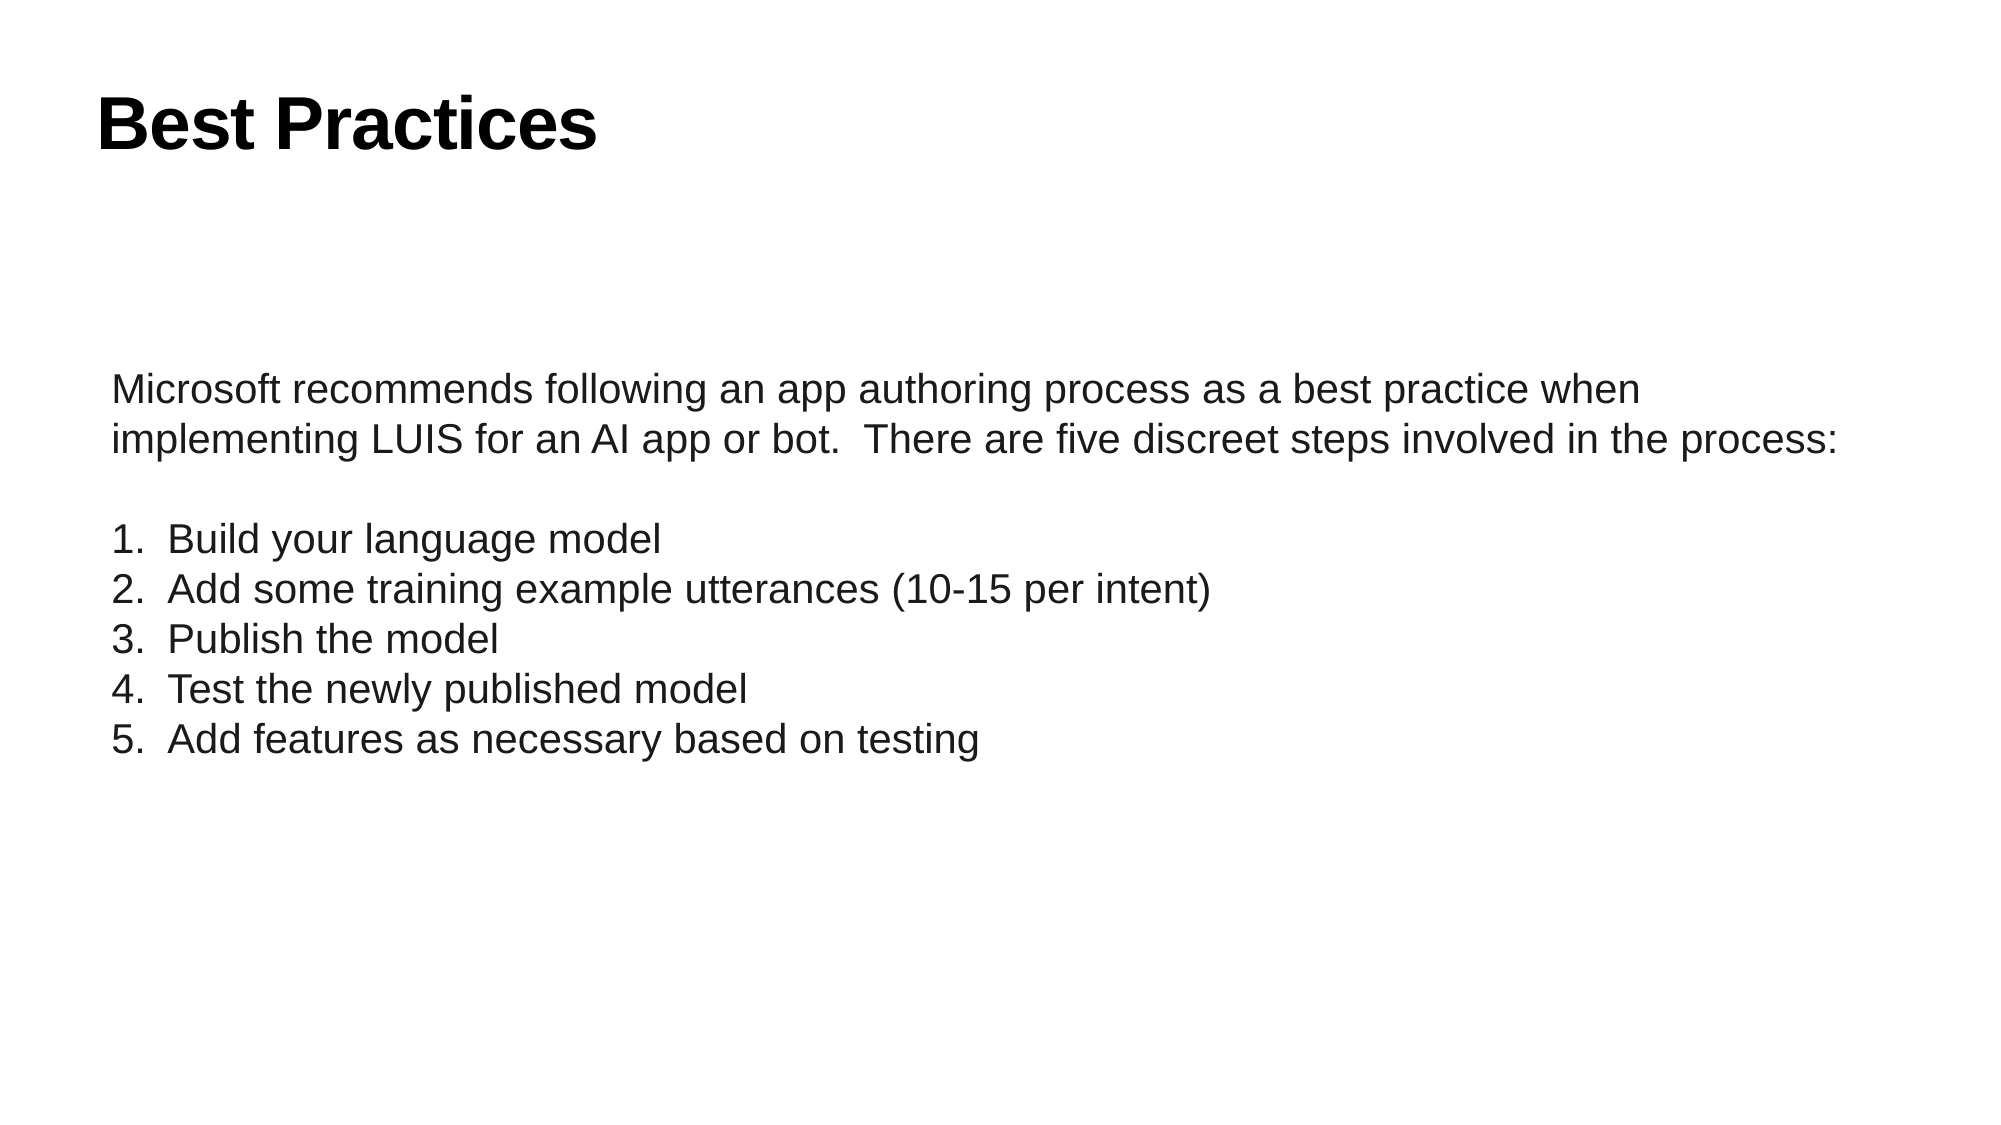

# Best Practices
Microsoft recommends following an app authoring process as a best practice when implementing LUIS for an AI app or bot.  There are five discreet steps involved in the process:

Build your language model
Add some training example utterances (10-15 per intent)
Publish the model
Test the newly published model
Add features as necessary based on testing